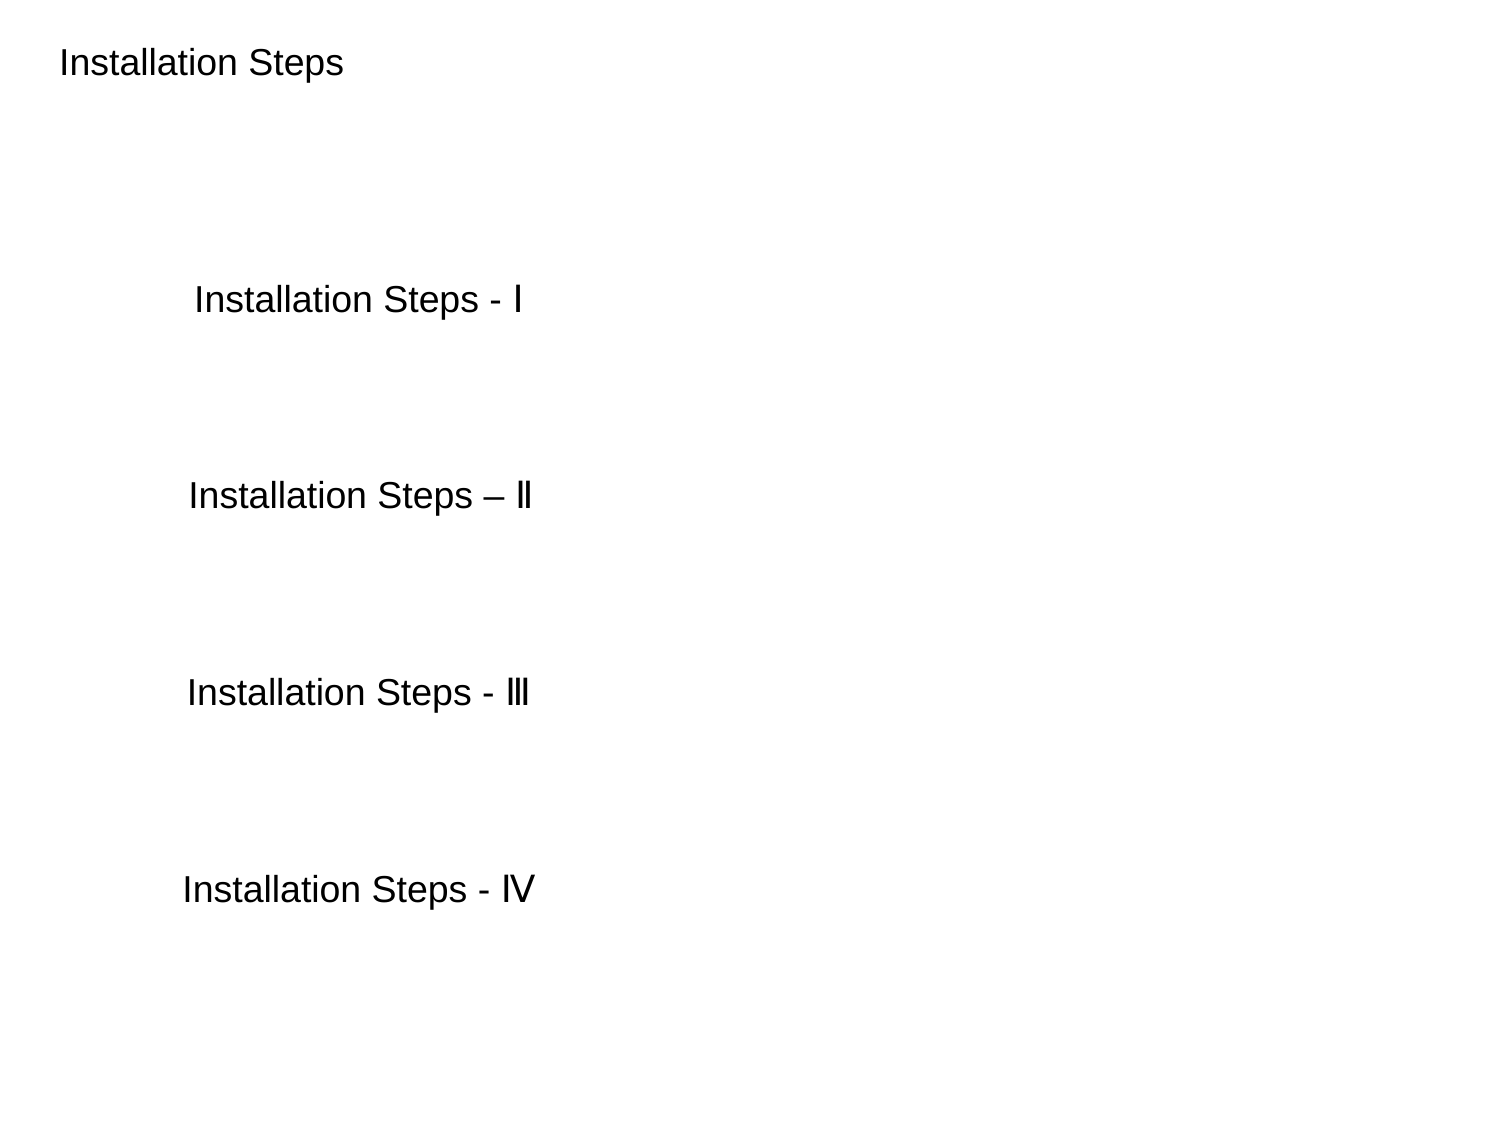

Installation Steps
Installation Steps - Ⅰ
Installation Steps – Ⅱ
Installation Steps - Ⅲ
Installation Steps - Ⅳ